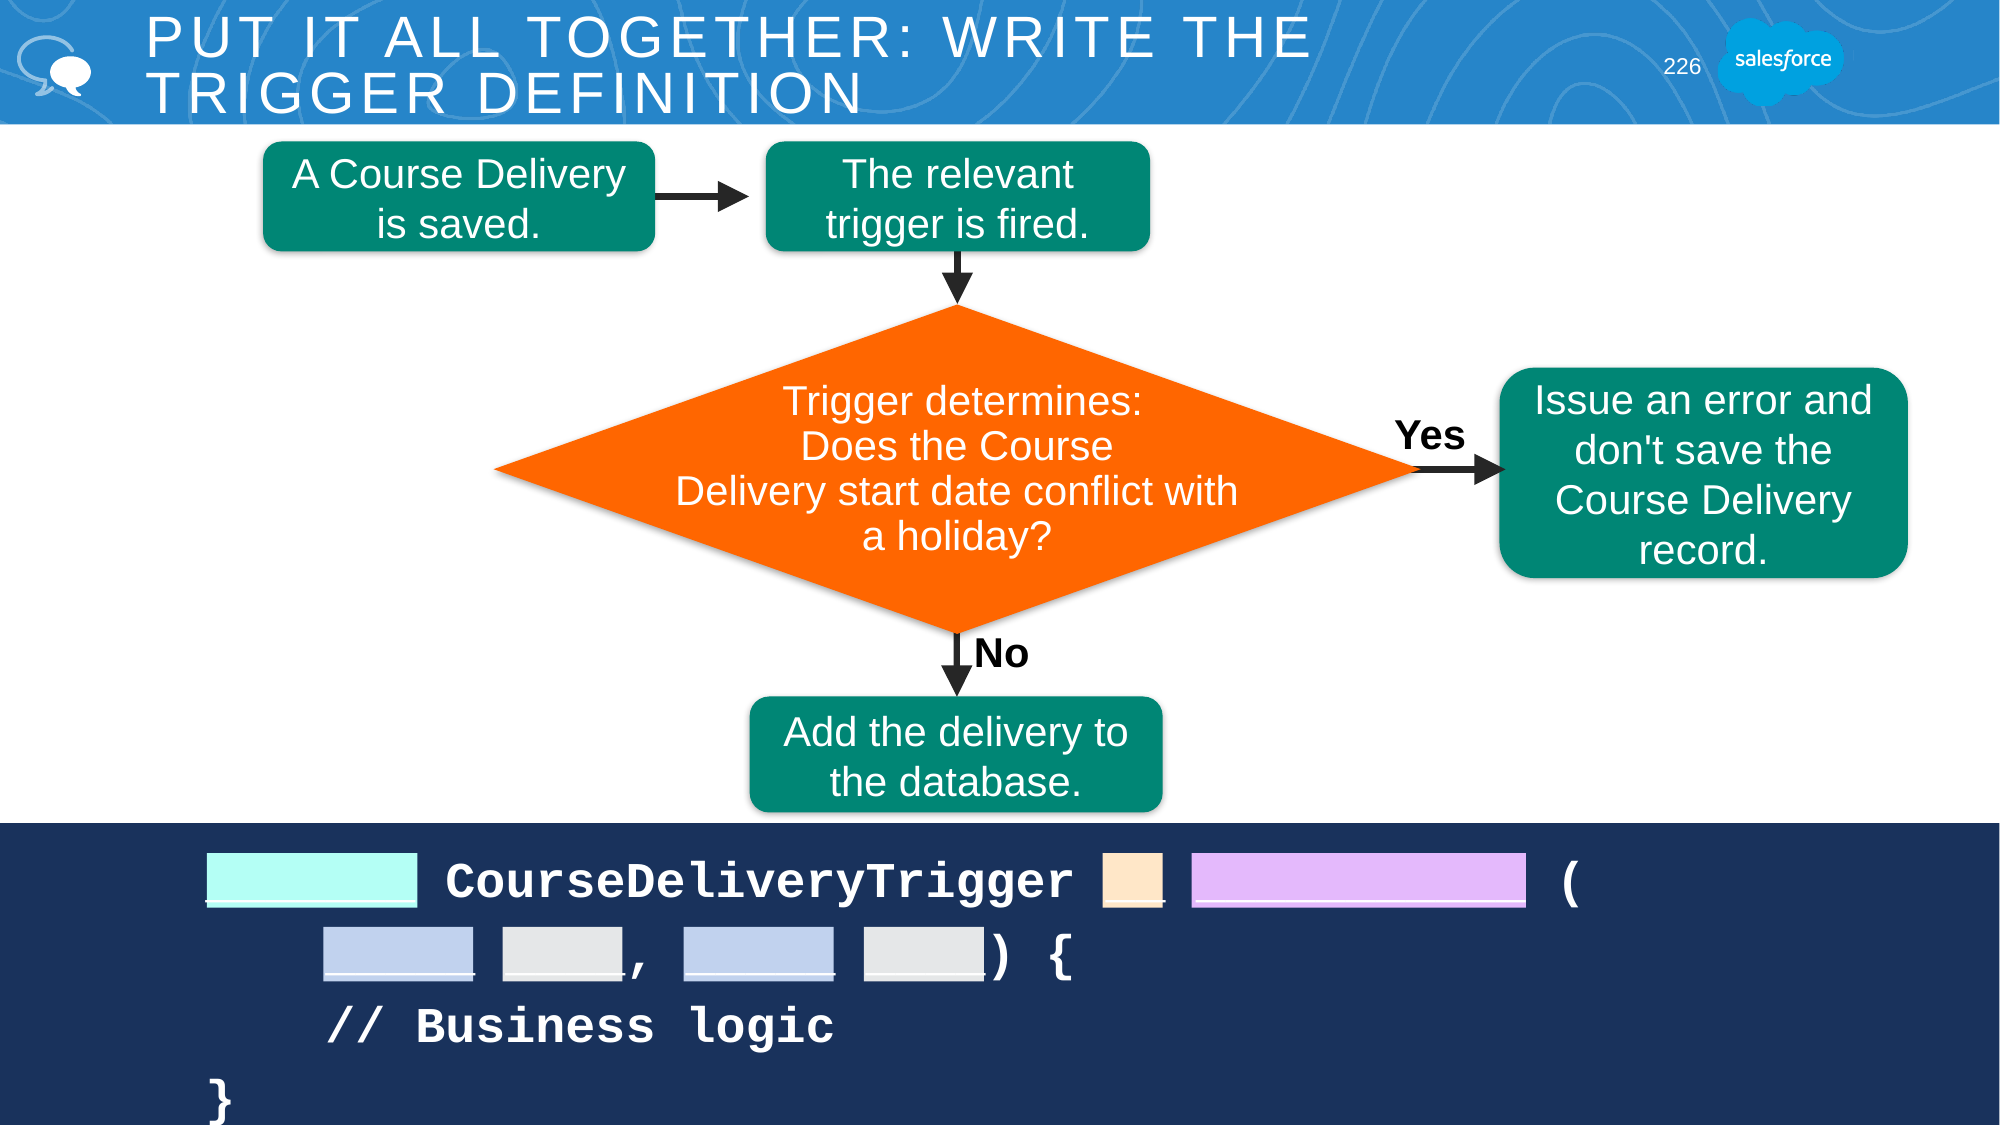

# Put it All Together: Write the Trigger Definition
226
A Course Delivery is saved.
The relevant trigger is fired.
  Trigger determines:
Does the Course
Delivery start date conflict with
a holiday?
Issue an error and don't save the Course Delivery record.
Yes
No
Add the delivery to the database.

_______ CourseDeliveryTrigger __ ___________ (
    _____ ____, _____ ____) {
    // Business logic
}